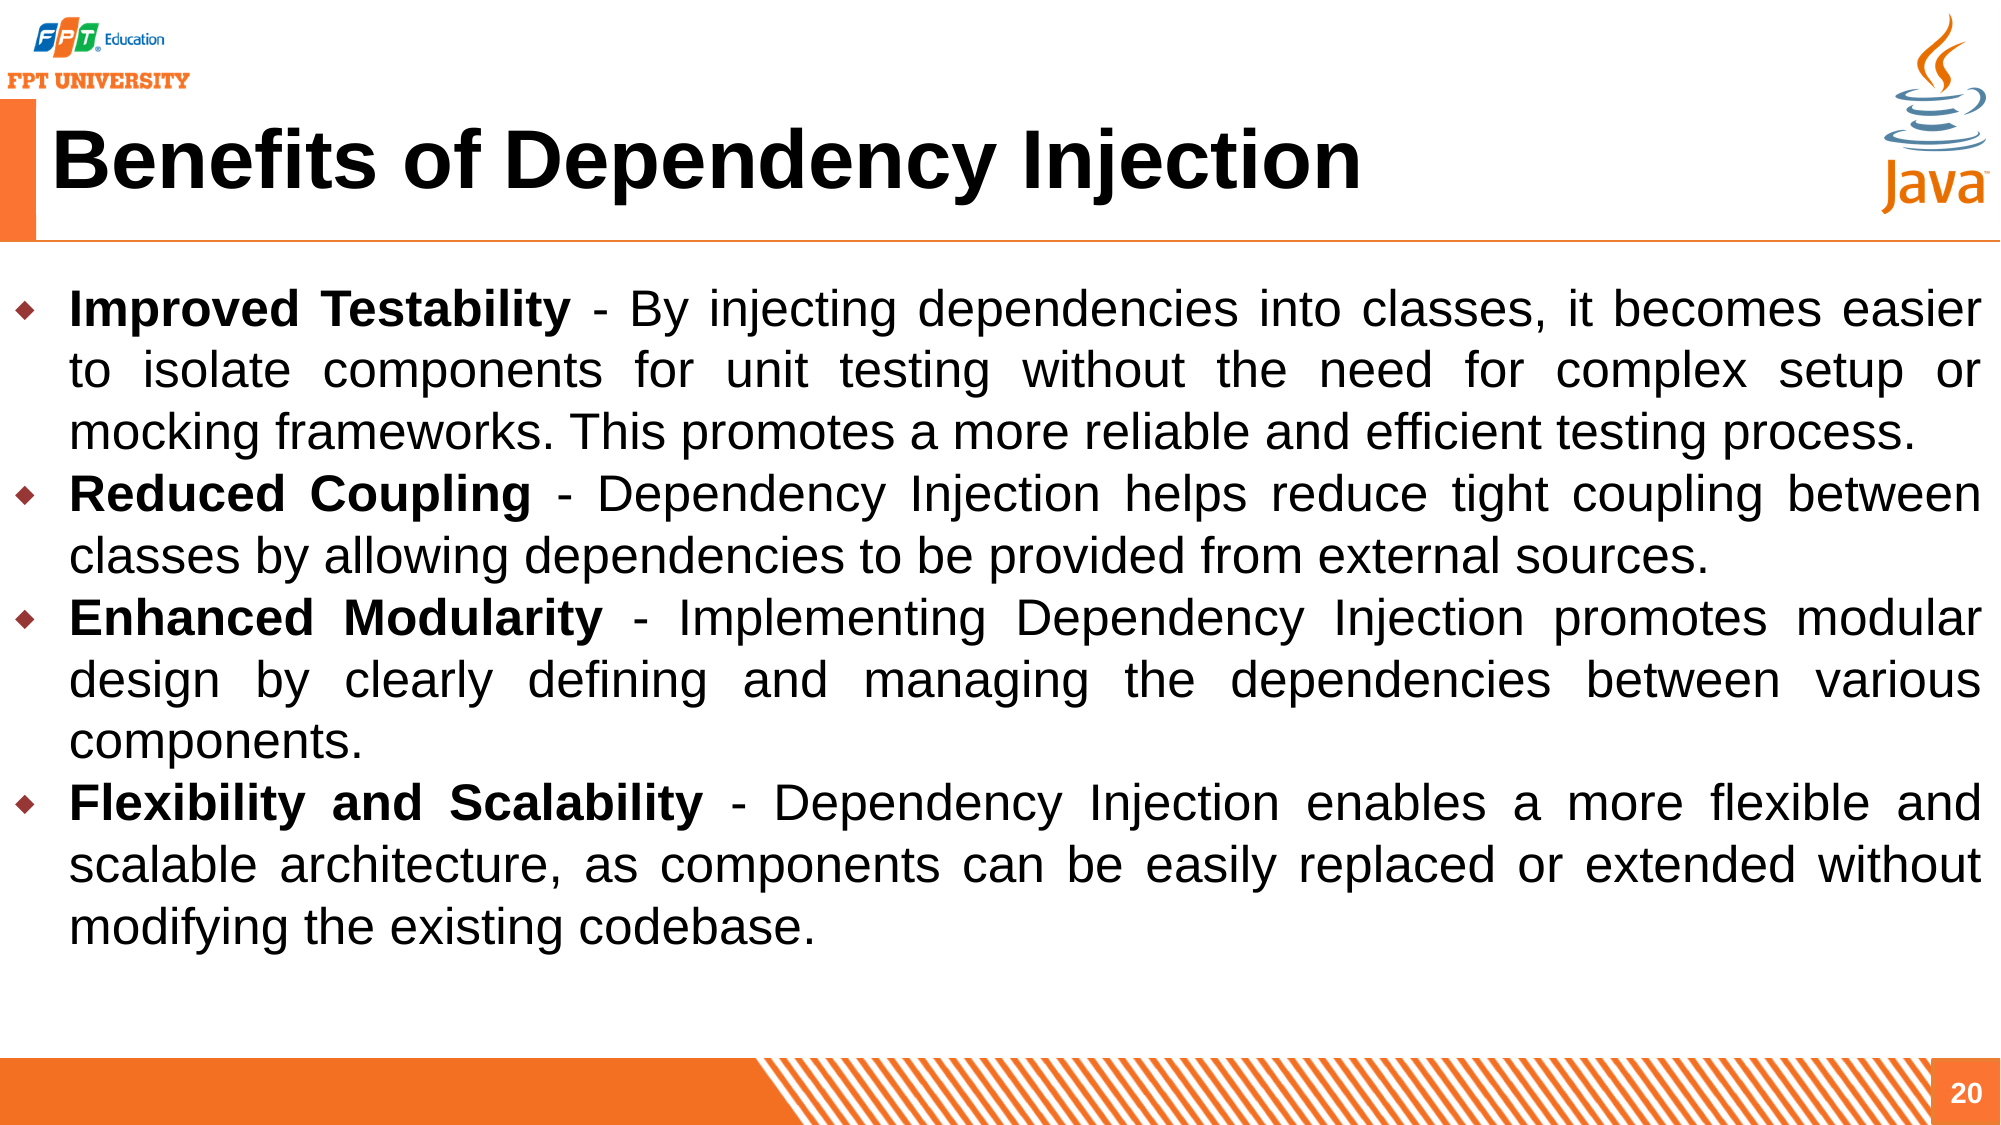

# Benefits of Dependency Injection
Improved Testability - By injecting dependencies into classes, it becomes easier to isolate components for unit testing without the need for complex setup or mocking frameworks. This promotes a more reliable and efficient testing process.
Reduced Coupling - Dependency Injection helps reduce tight coupling between classes by allowing dependencies to be provided from external sources.
Enhanced Modularity - Implementing Dependency Injection promotes modular design by clearly defining and managing the dependencies between various components.
Flexibility and Scalability - Dependency Injection enables a more flexible and scalable architecture, as components can be easily replaced or extended without modifying the existing codebase.
20